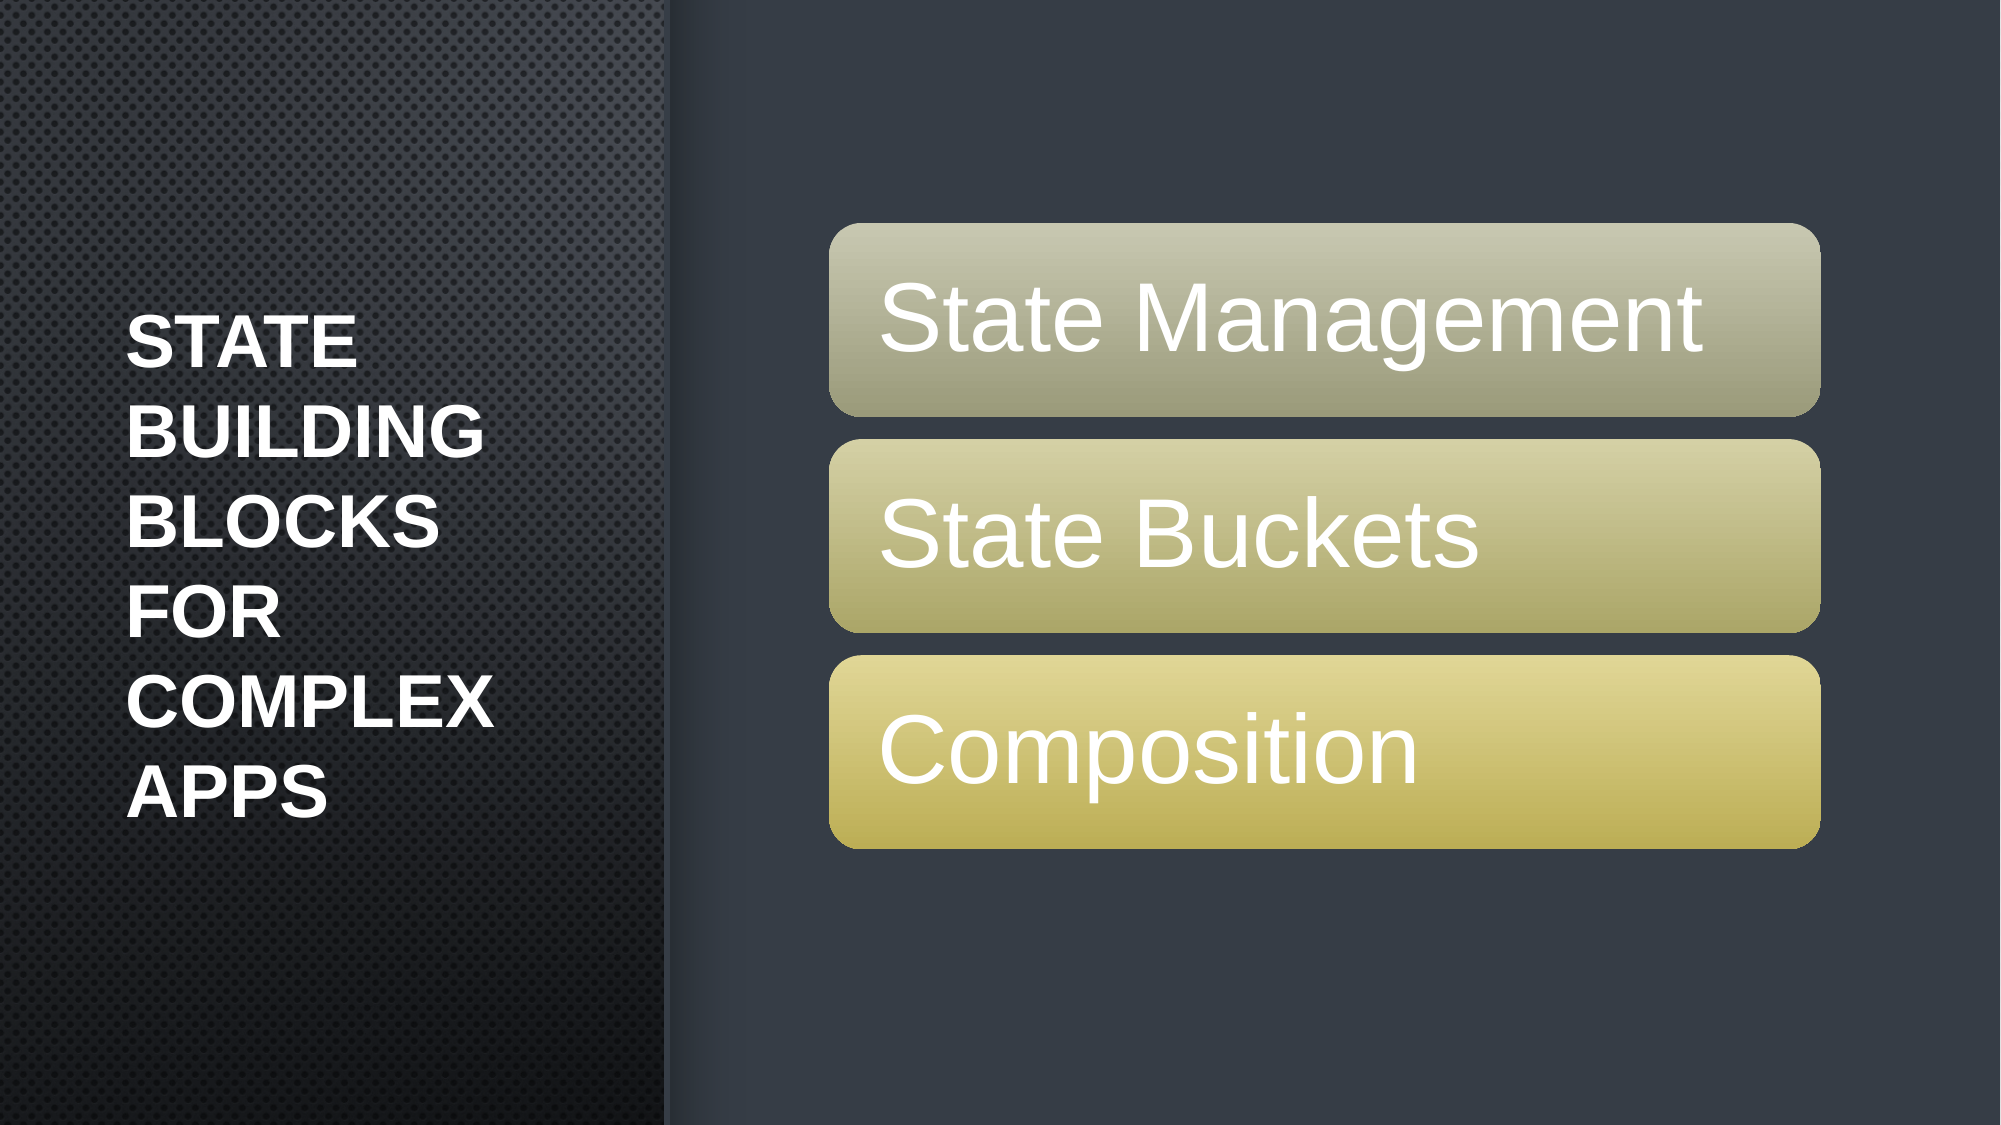

State Management
State Buckets
Composition
# State Building Blocks for Complex Apps